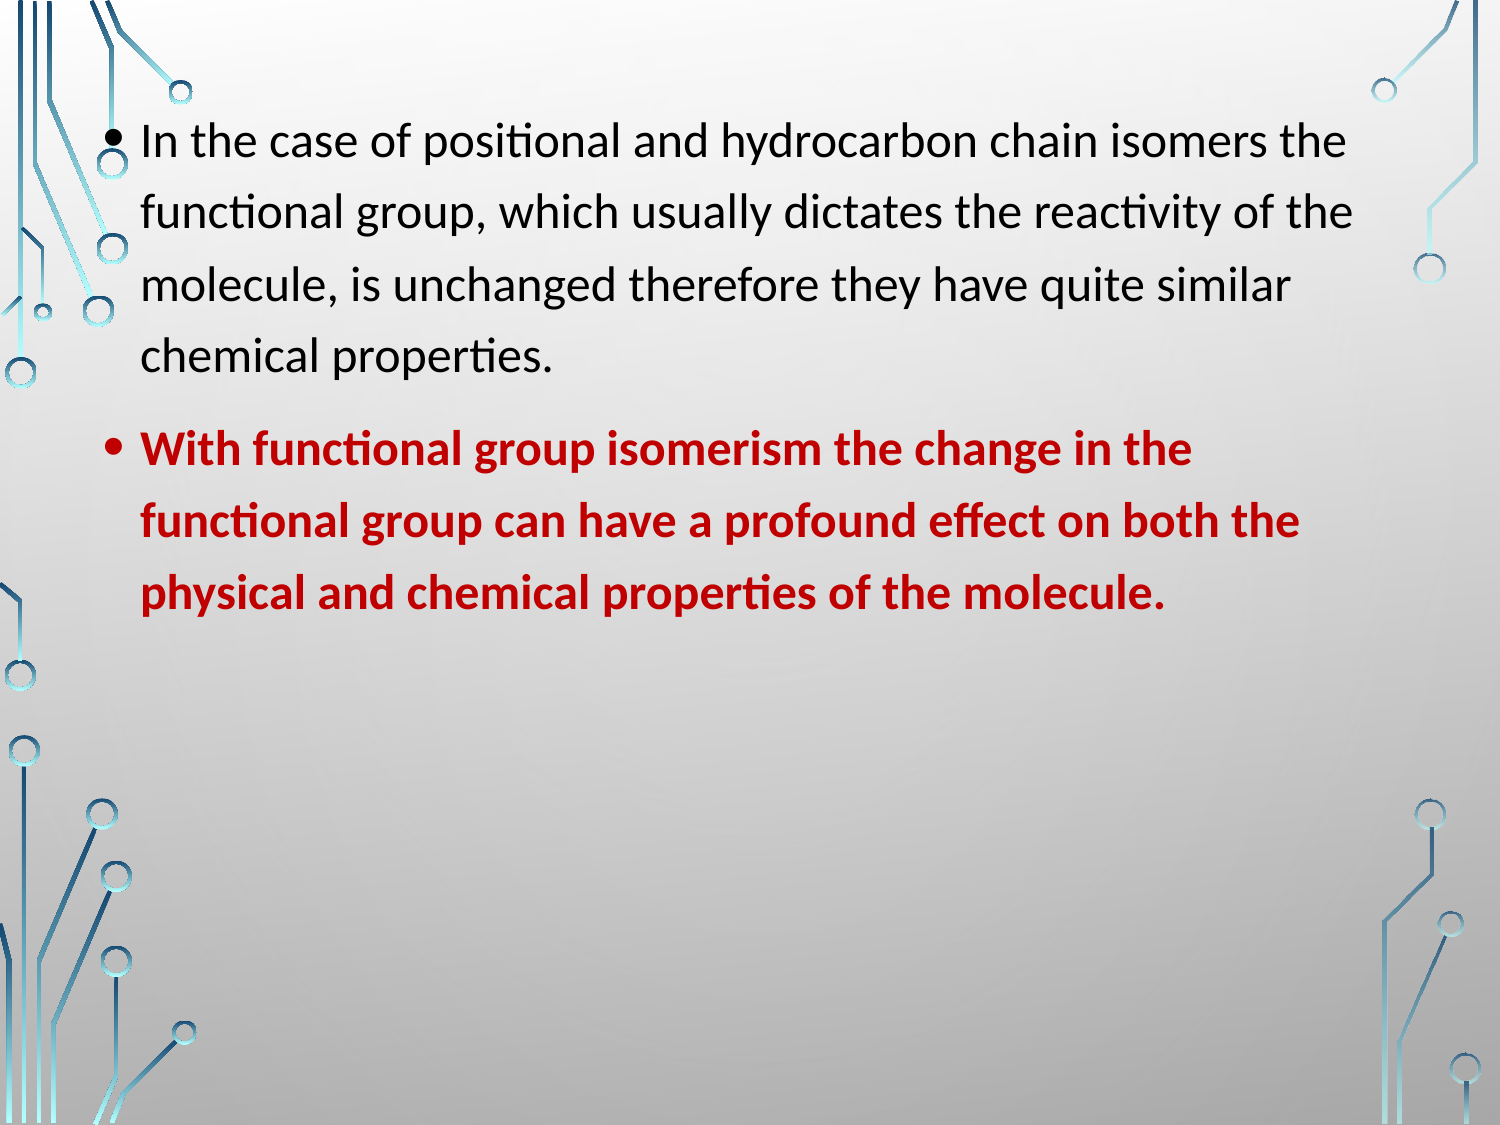

In the case of positional and hydrocarbon chain isomers the functional group, which usually dictates the reactivity of the molecule, is unchanged therefore they have quite similar chemical properties.
With functional group isomerism the change in the functional group can have a profound effect on both the physical and chemical properties of the molecule.